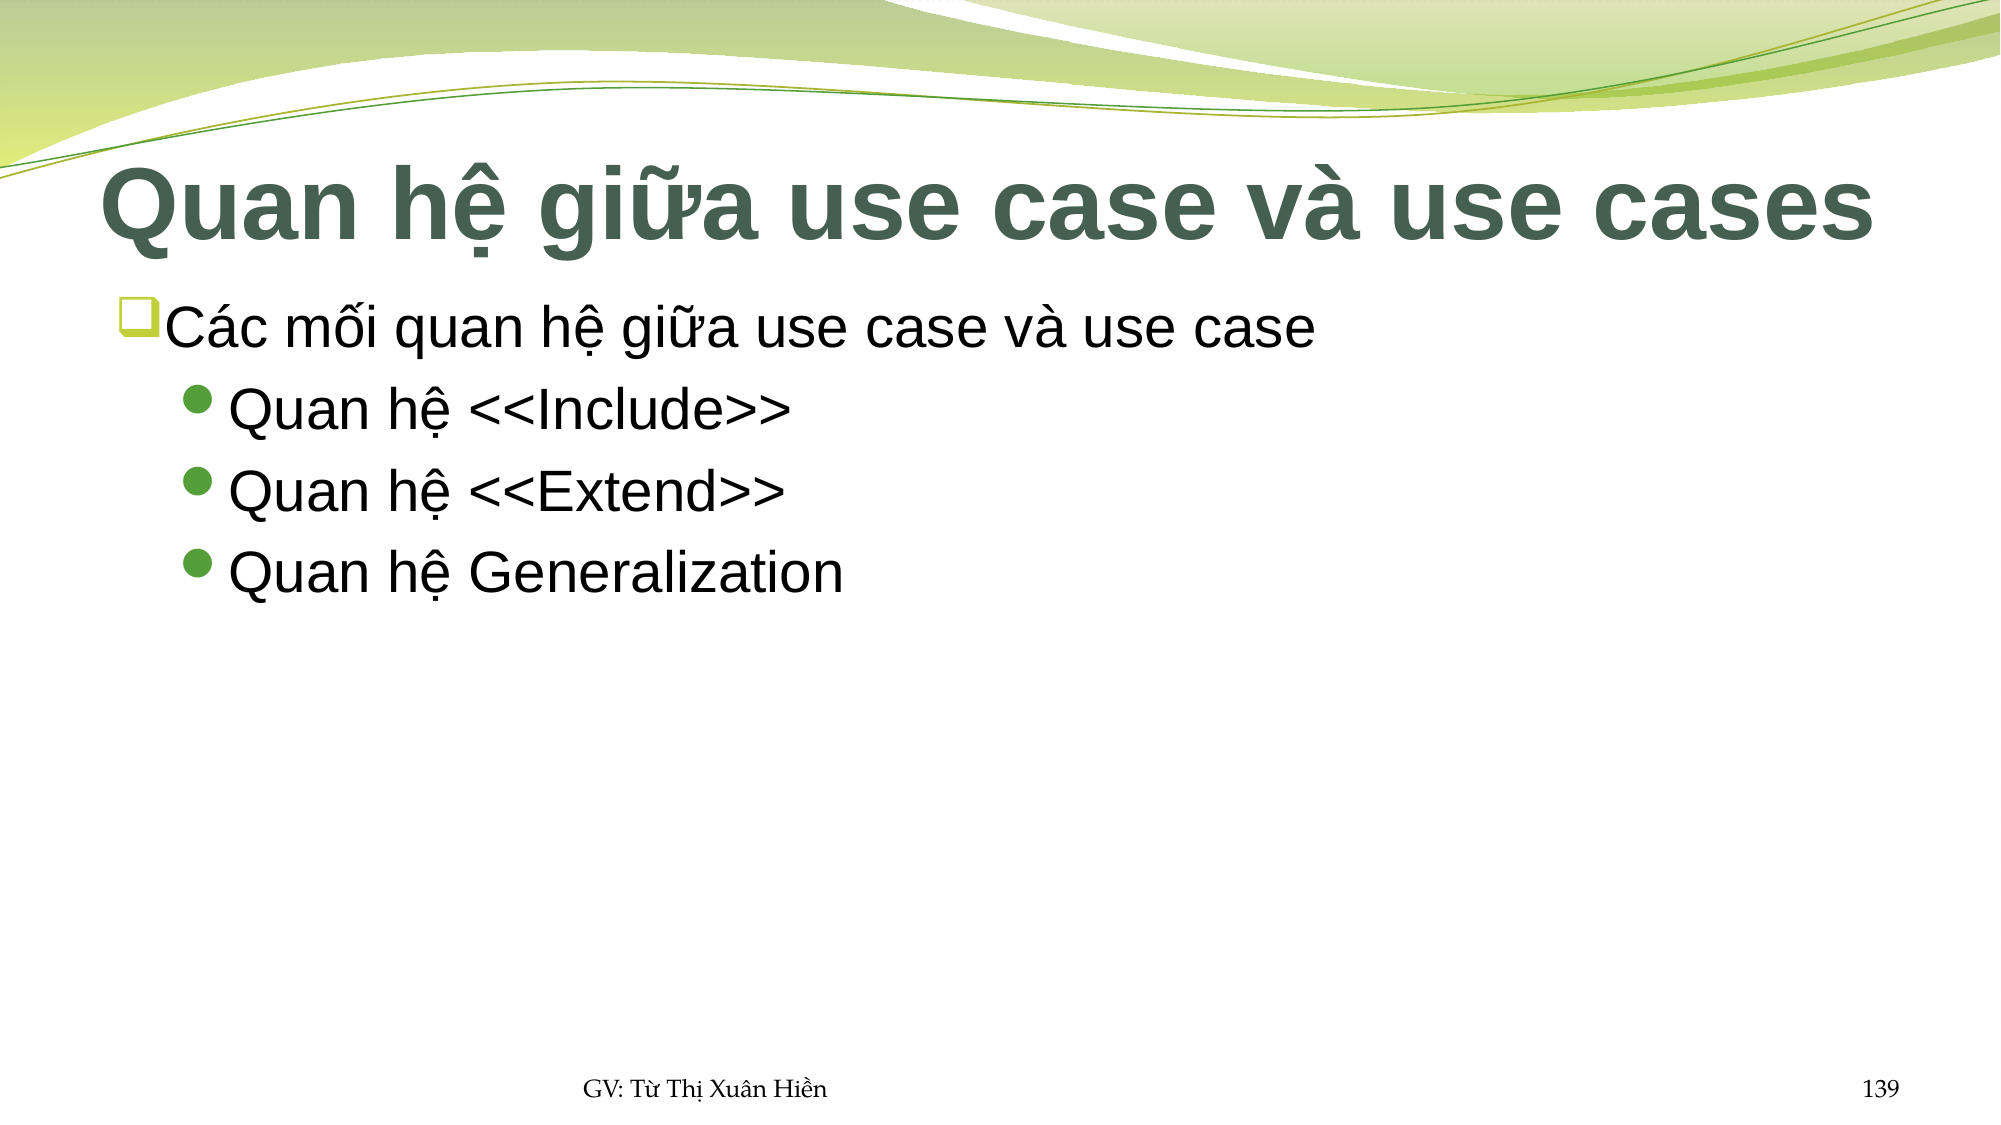

# Quan hệ giữa use case và use cases
Các mối quan hệ giữa use case và use case
Quan hệ <<Include>>
Quan hệ <<Extend>>
Quan hệ Generalization

GV: Từ Thị Xuân Hiền
139